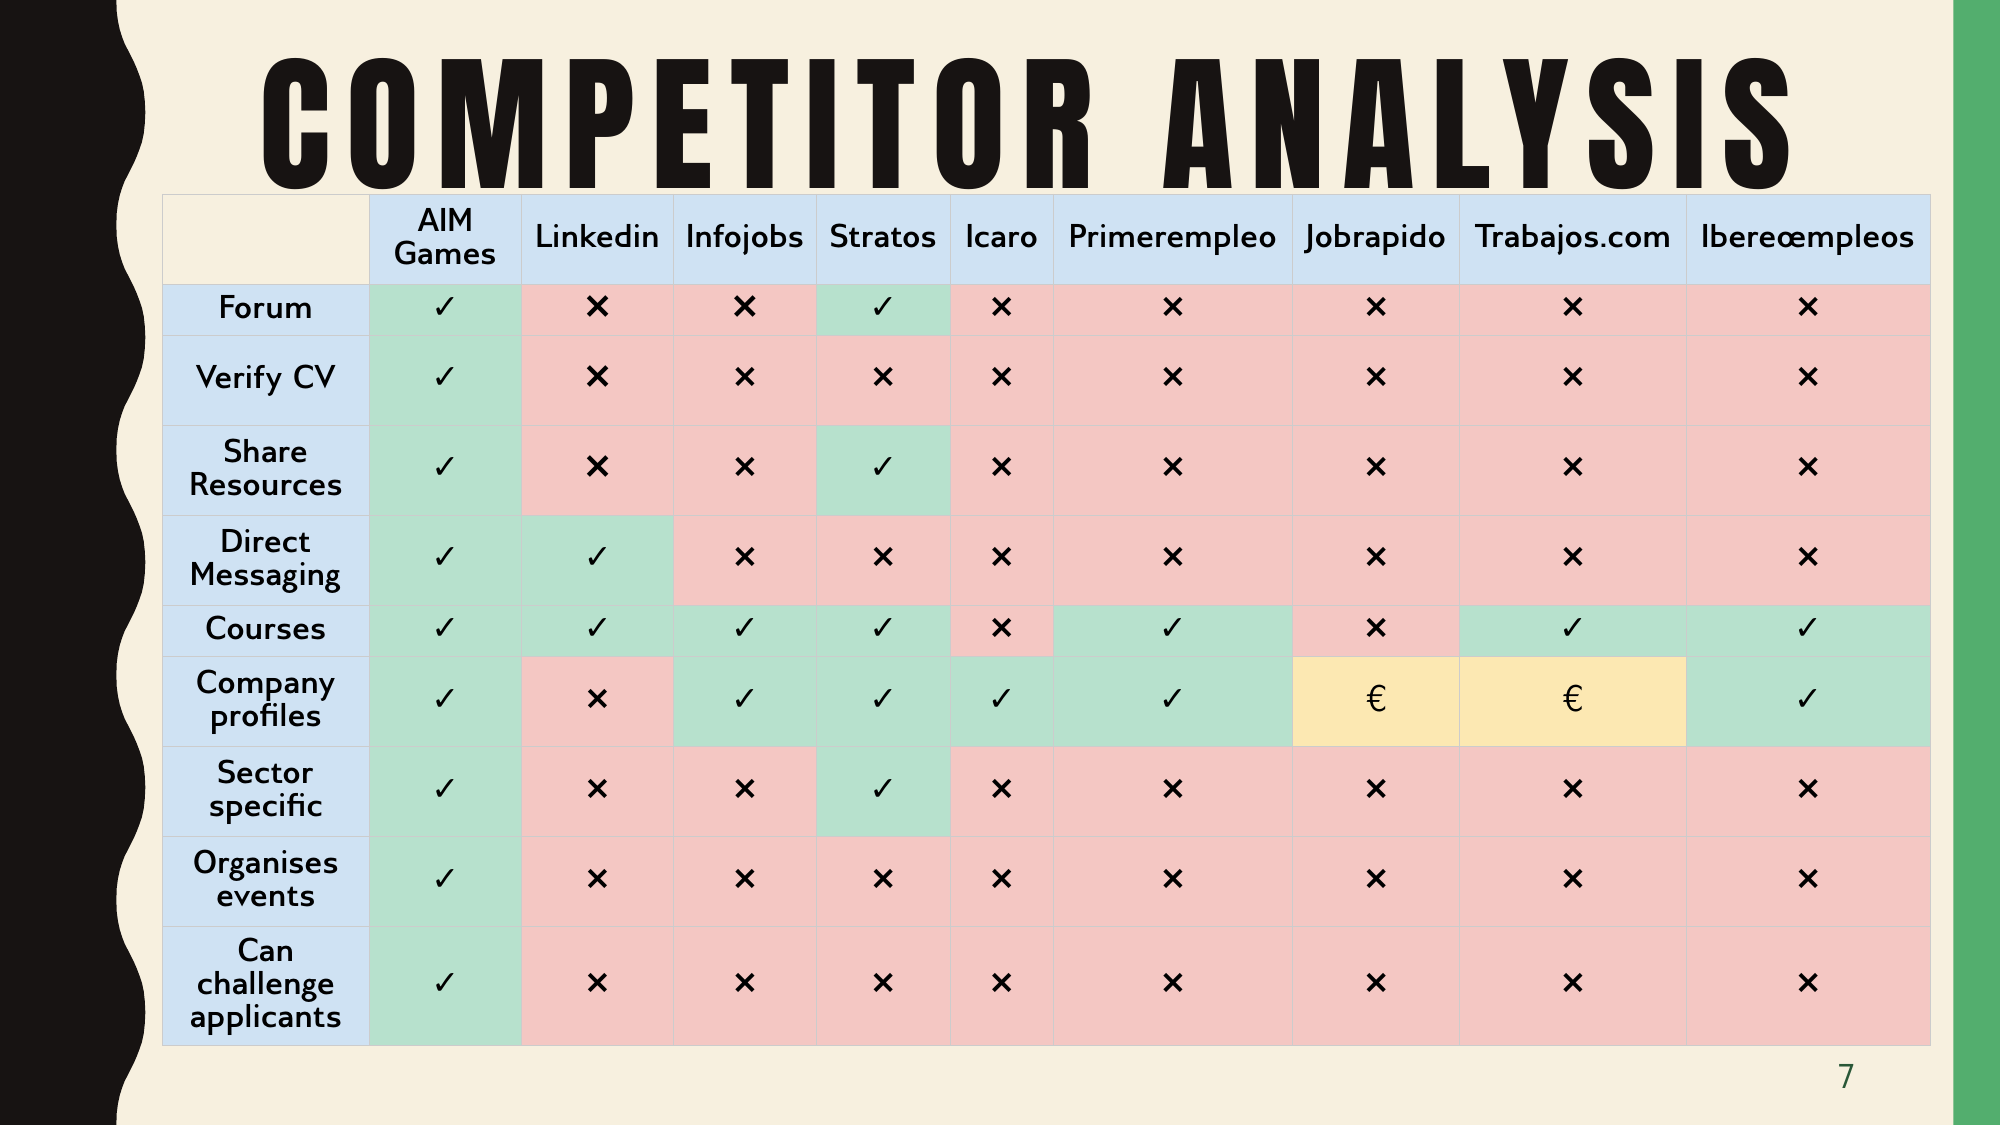

Competitor analysis
|  | AIM Games | Linkedin | Infojobs | Stratos | Icaro | Primerempleo | Jobrapido | Trabajos.com | Ibereoempleos |
| --- | --- | --- | --- | --- | --- | --- | --- | --- | --- |
| Forum | ✓ | ❌ | ❌ | ✓ | ❌ | ❌ | ❌ | ❌ | ❌ |
| Verify CV | ✓ | ❌ | ❌ | ❌ | ❌ | ❌ | ❌ | ❌ | ❌ |
| Share Resources | ✓ | ❌ | ❌ | ✓ | ❌ | ❌ | ❌ | ❌ | ❌ |
| Direct Messaging | ✓ | ✓ | ❌ | ❌ | ❌ | ❌ | ❌ | ❌ | ❌ |
| Courses | ✓ | ✓ | ✓ | ✓ | ❌ | ✓ | ❌ | ✓ | ✓ |
| Company profiles | ✓ | ❌ | ✓ | ✓ | ✓ | ✓ | € | € | ✓ |
| Sector specific | ✓ | ❌ | ❌ | ✓ | ❌ | ❌ | ❌ | ❌ | ❌ |
| Organises events | ✓ | ❌ | ❌ | ❌ | ❌ | ❌ | ❌ | ❌ | ❌ |
| Can challenge applicants | ✓ | ❌ | ❌ | ❌ | ❌ | ❌ | ❌ | ❌ | ❌ |
7